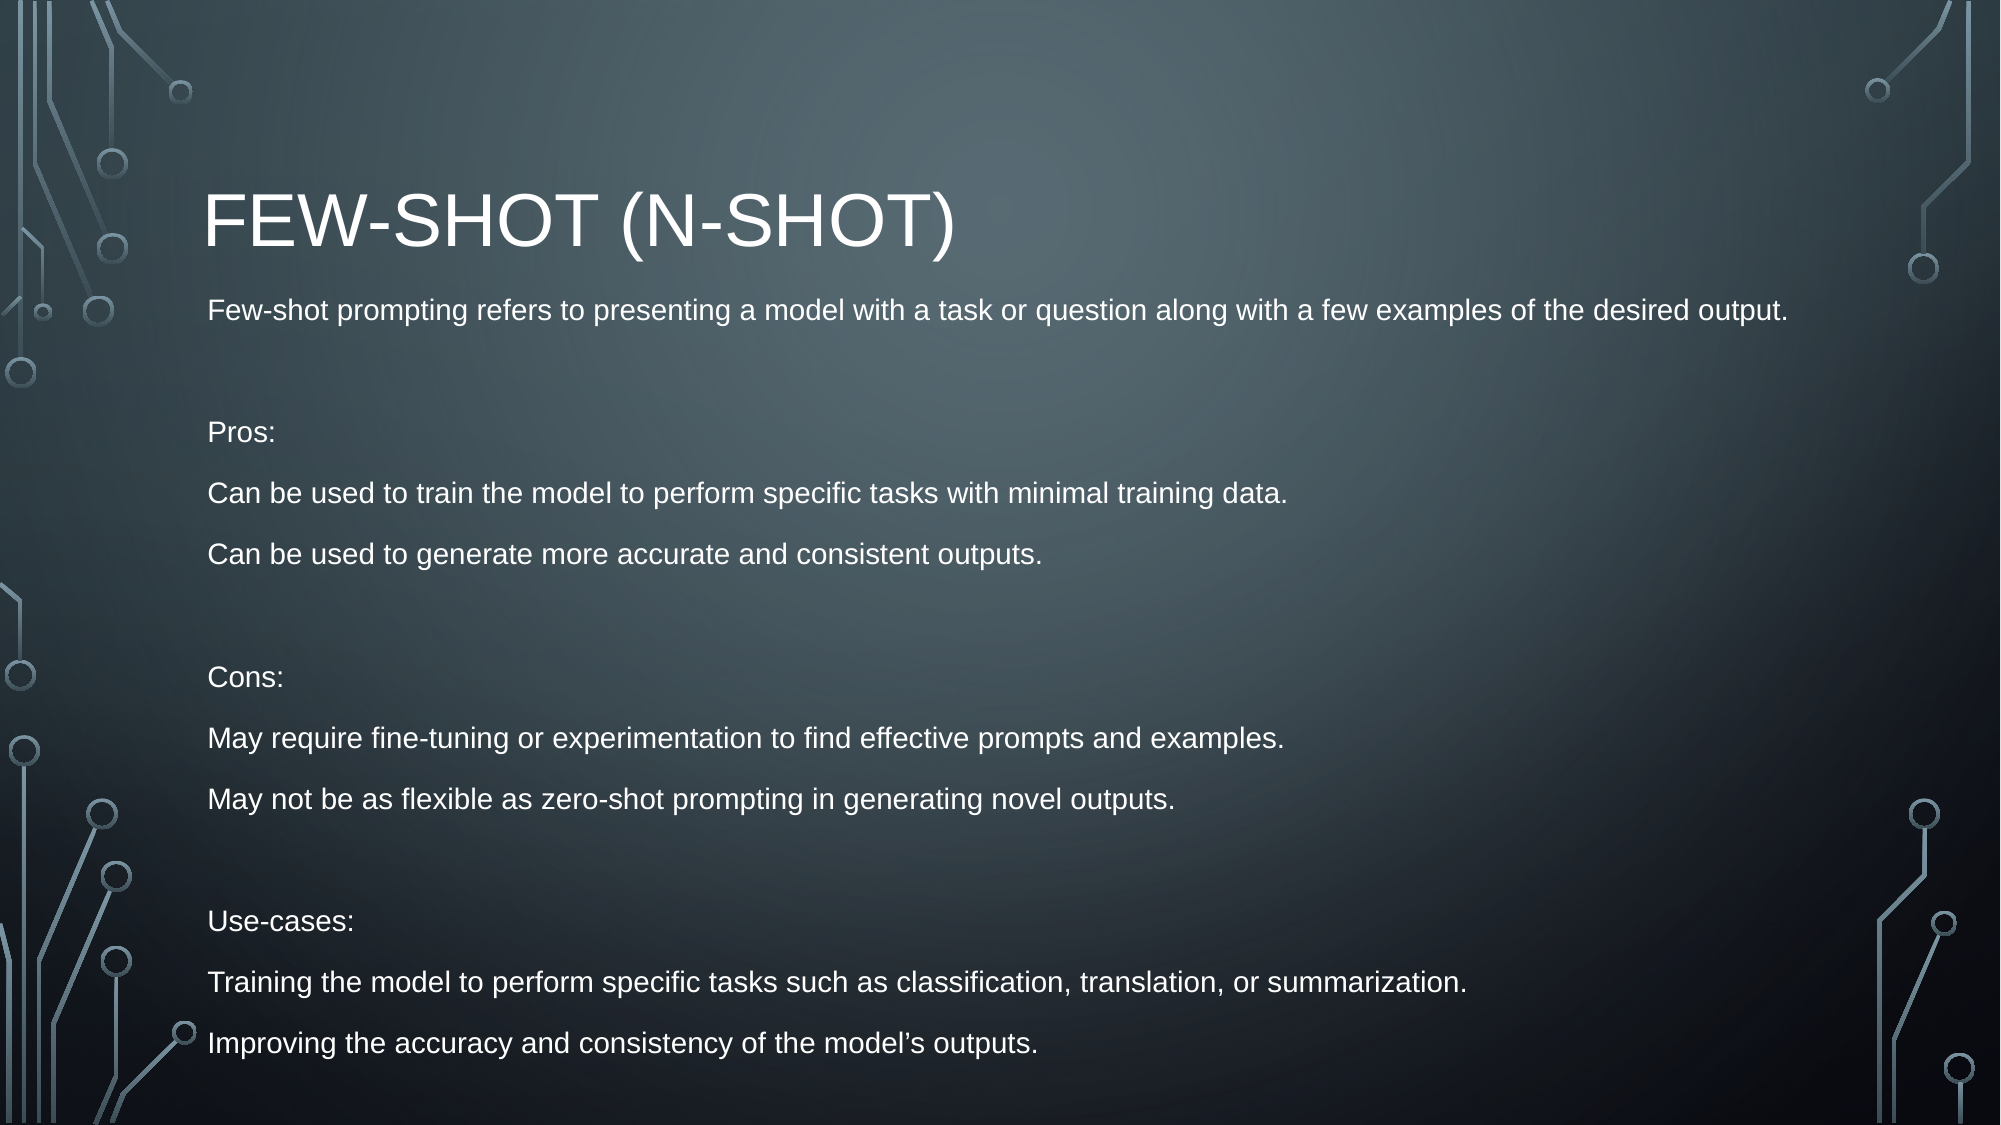

# Few-Shot (N-Shot)
Few-shot prompting refers to presenting a model with a task or question along with a few examples of the desired output.

Pros:
Can be used to train the model to perform specific tasks with minimal training data.
Can be used to generate more accurate and consistent outputs.

Cons:
May require fine-tuning or experimentation to find effective prompts and examples.
May not be as flexible as zero-shot prompting in generating novel outputs.

Use-cases:
Training the model to perform specific tasks such as classification, translation, or summarization.
Improving the accuracy and consistency of the model’s outputs.